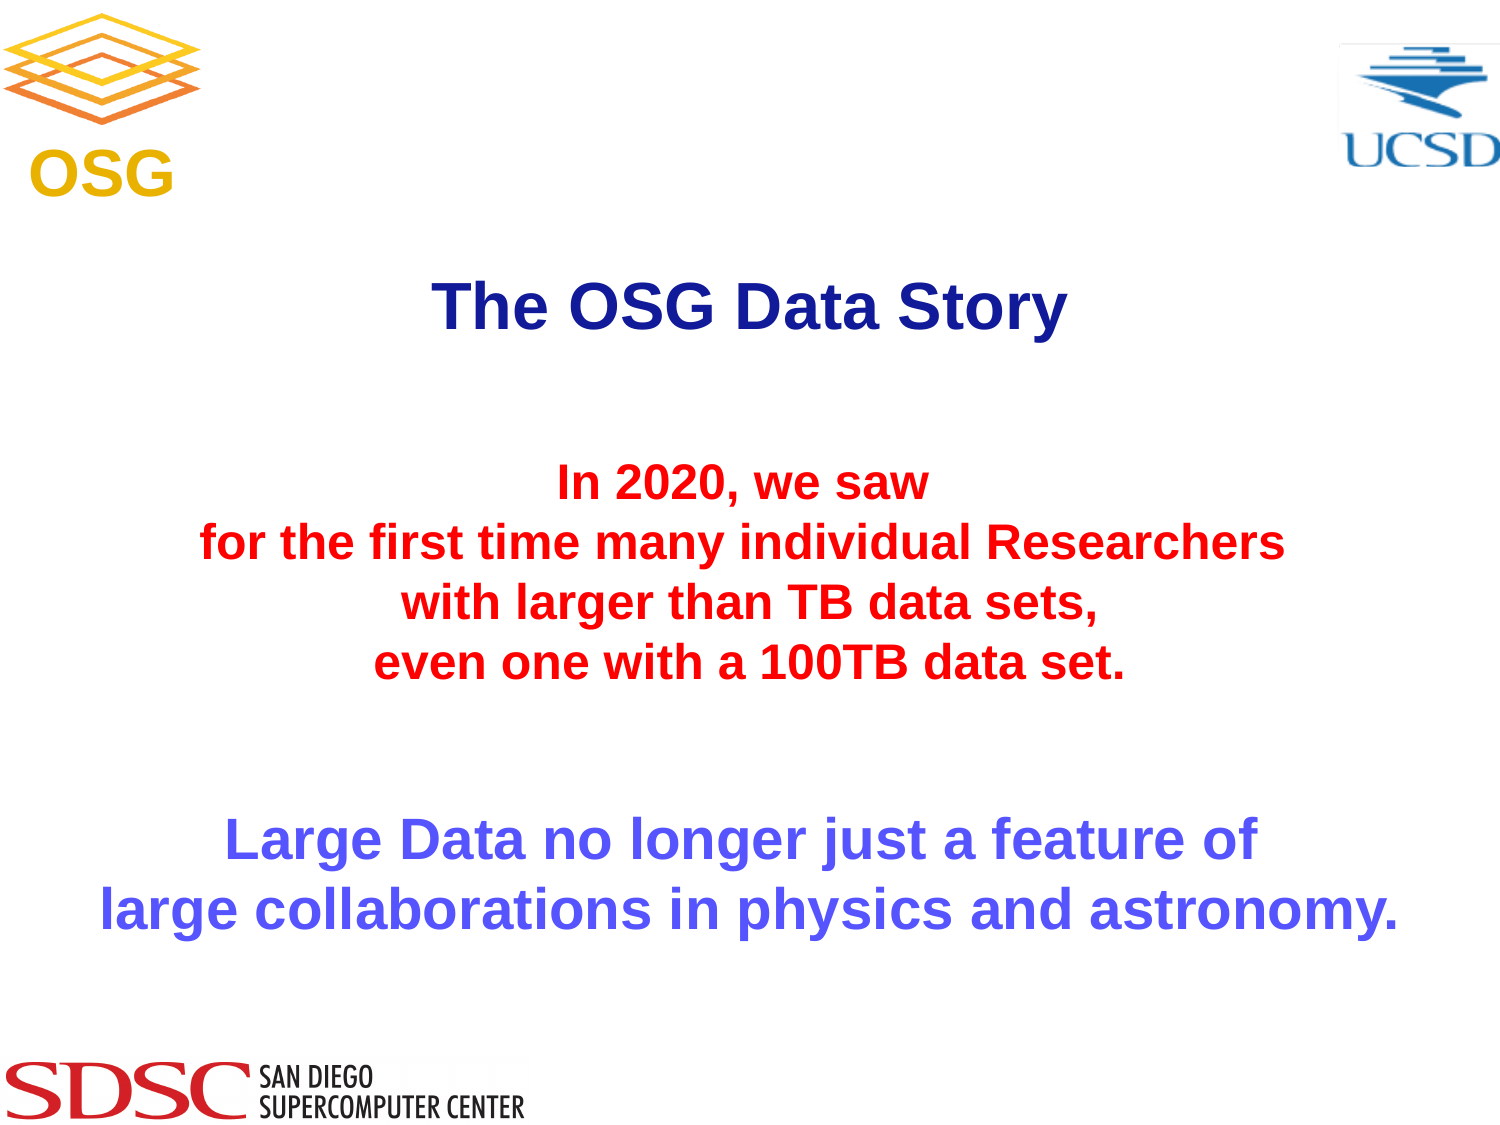

# The OSG Data Story
In 2020, we saw
for the first time many individual Researchers
with larger than TB data sets,
even one with a 100TB data set.
Large Data no longer just a feature of
large collaborations in physics and astronomy.